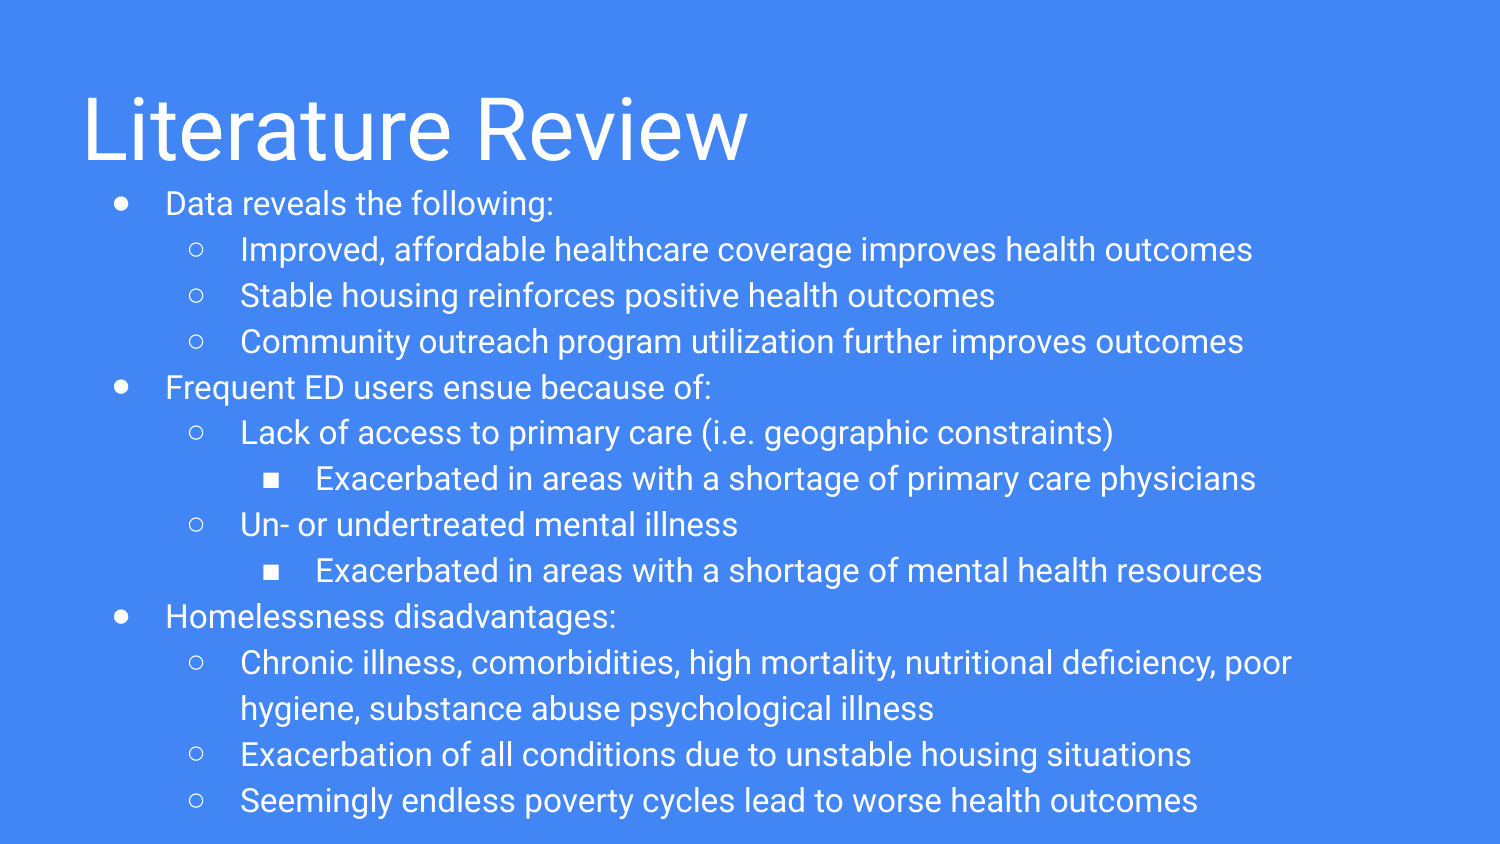

# Literature Review
Data reveals the following:
Improved, affordable healthcare coverage improves health outcomes
Stable housing reinforces positive health outcomes
Community outreach program utilization further improves outcomes
Frequent ED users ensue because of:
Lack of access to primary care (i.e. geographic constraints)
Exacerbated in areas with a shortage of primary care physicians
Un- or undertreated mental illness
Exacerbated in areas with a shortage of mental health resources
Homelessness disadvantages:
Chronic illness, comorbidities, high mortality, nutritional deficiency, poor hygiene, substance abuse psychological illness
Exacerbation of all conditions due to unstable housing situations
Seemingly endless poverty cycles lead to worse health outcomes